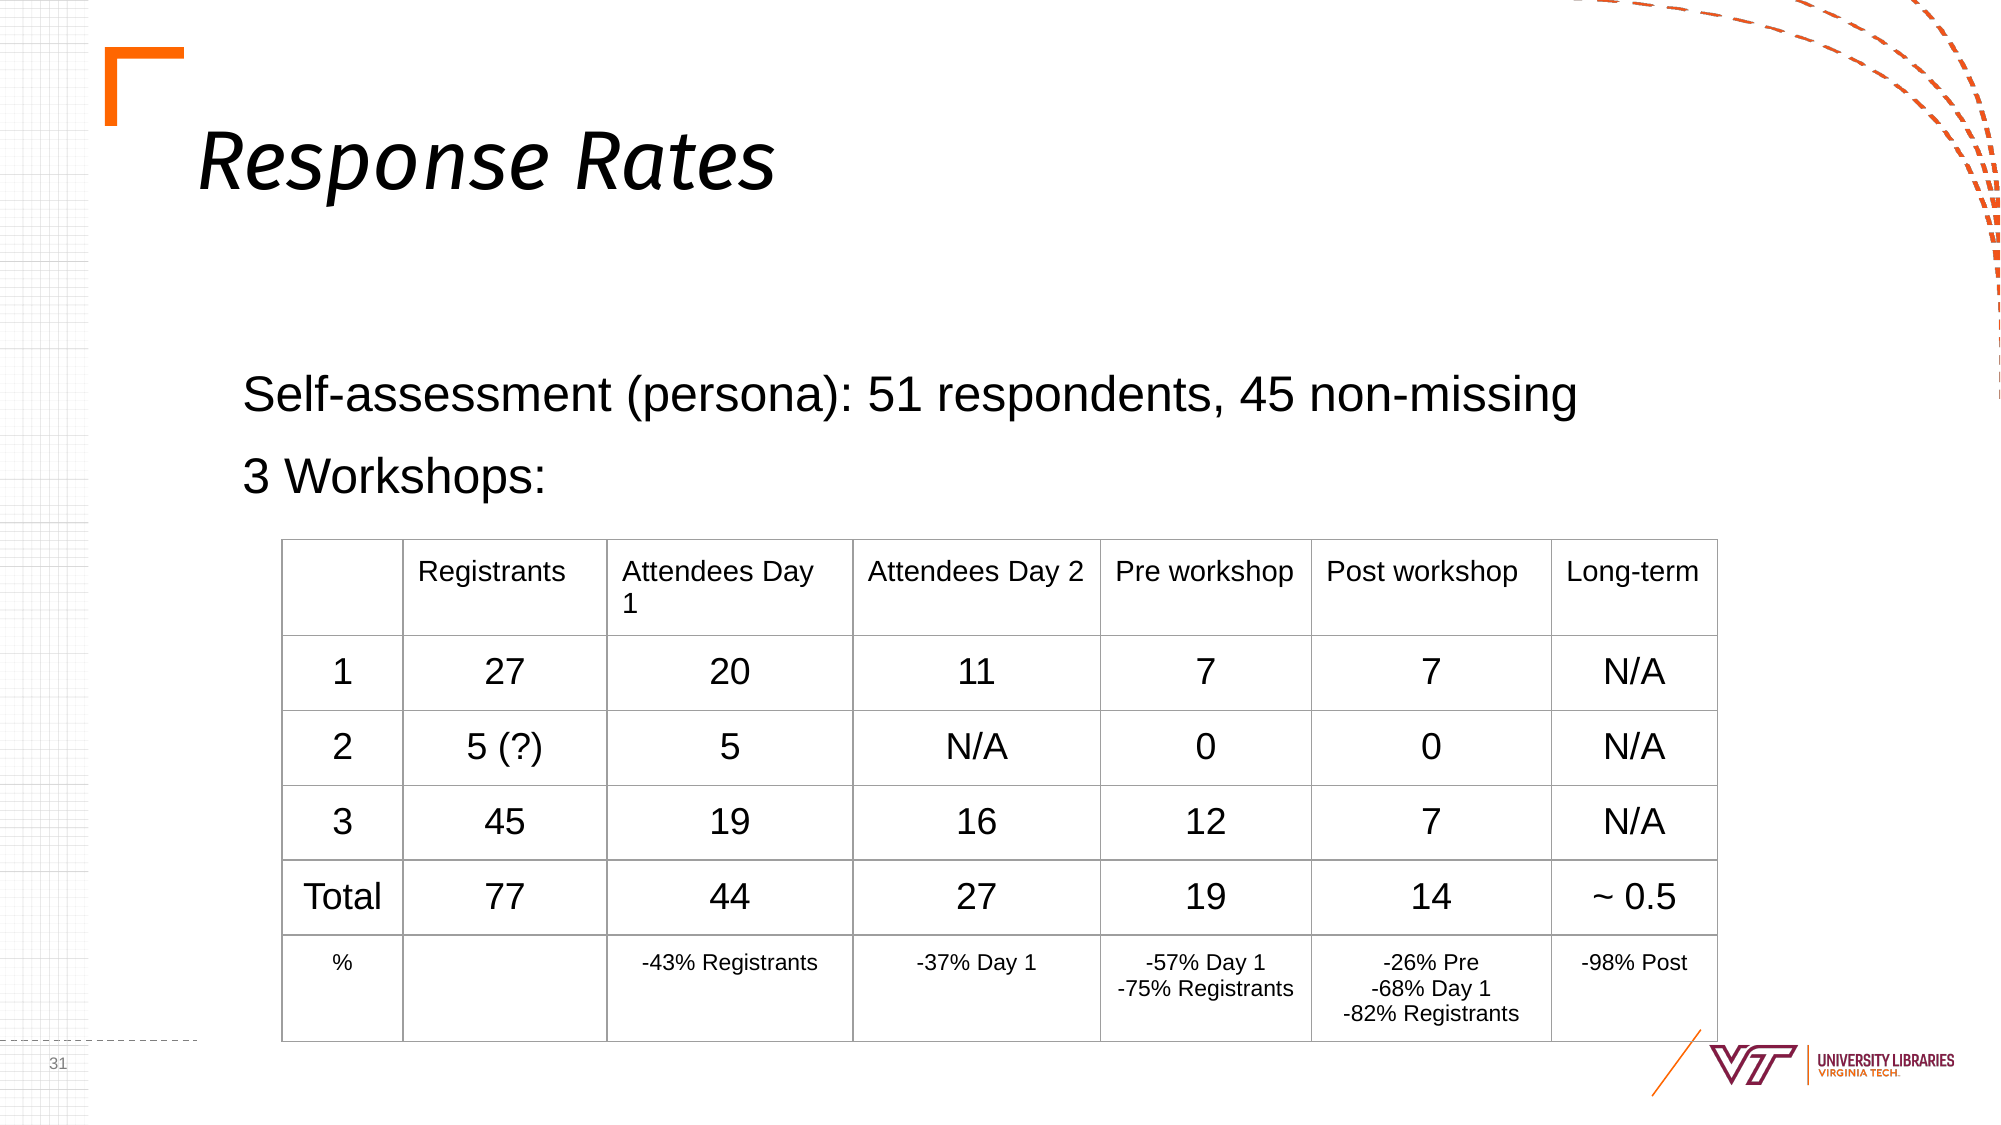

# Response Rates
Self-assessment (persona): 51 respondents, 45 non-missing
3 Workshops:
|  | Registrants | Attendees Day 1 | Attendees Day 2 | Pre workshop | Post workshop | Long-term |
| --- | --- | --- | --- | --- | --- | --- |
| 1 | 27 | 20 | 11 | 7 | 7 | N/A |
| 2 | 5 (?) | 5 | N/A | 0 | 0 | N/A |
| 3 | 45 | 19 | 16 | 12 | 7 | N/A |
| Total | 77 | 44 | 27 | 19 | 14 | ~ 0.5 |
| % |  | -43% Registrants | -37% Day 1 | -57% Day 1 -75% Registrants | -26% Pre -68% Day 1 -82% Registrants | -98% Post |
31